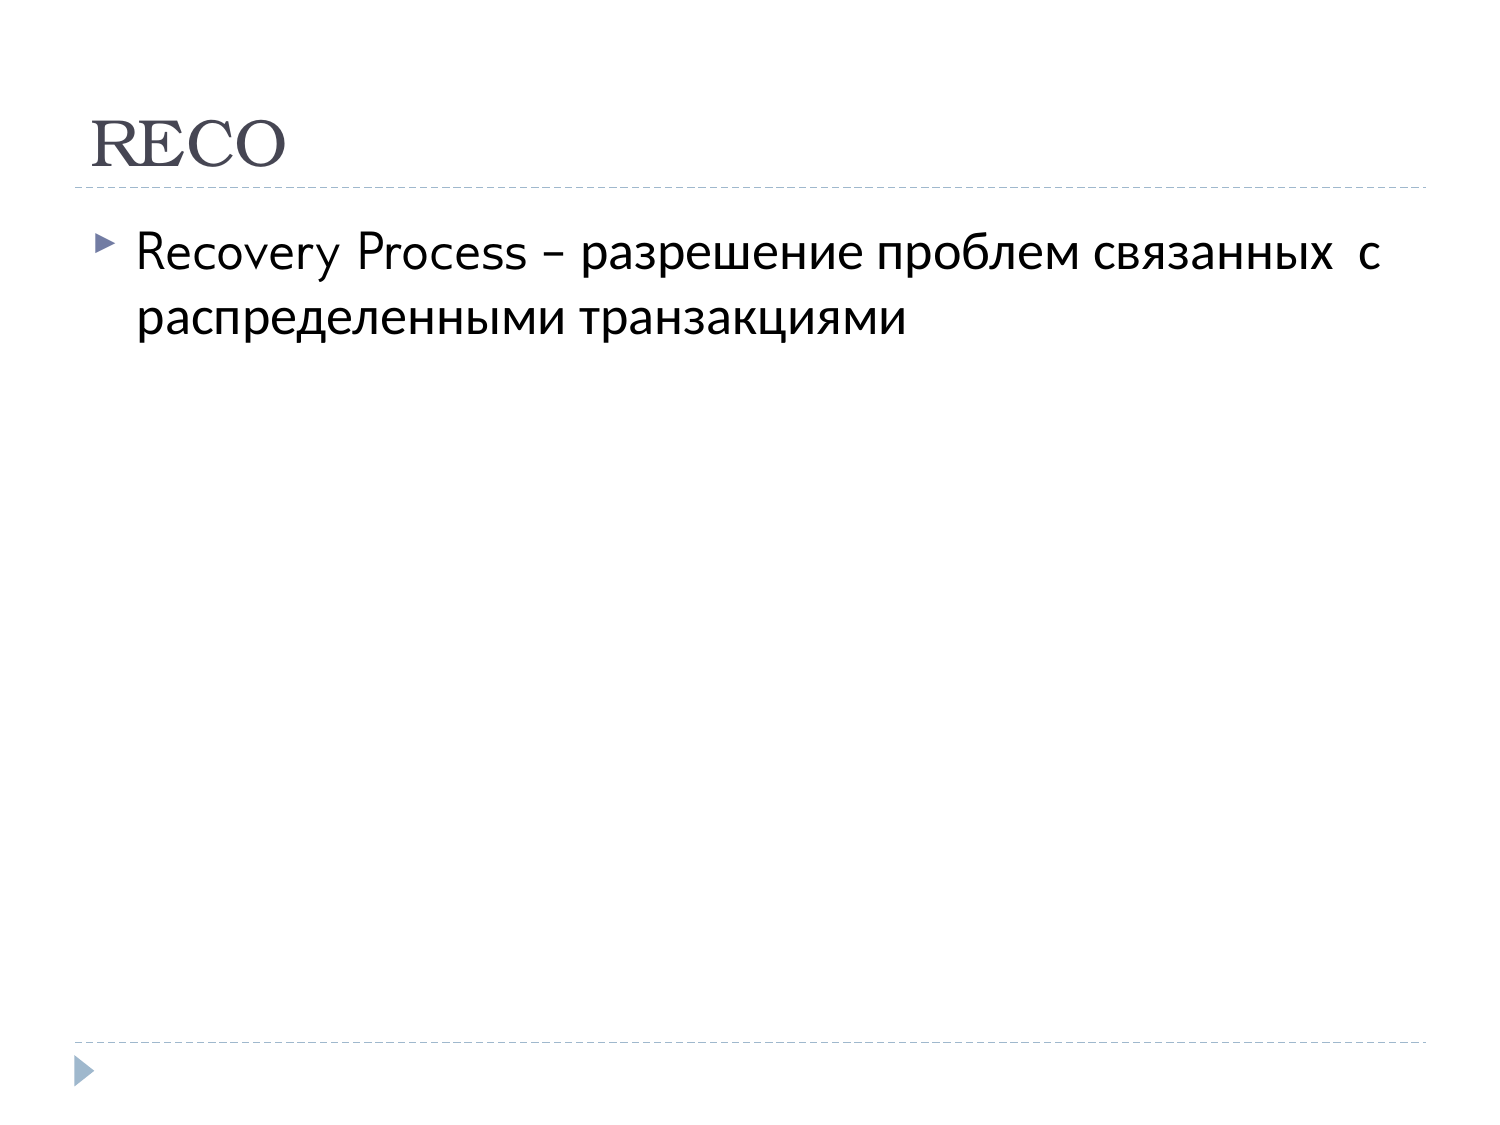

# RECO
Recovery Process – разрешение проблем связанных  с распределенными транзакциями